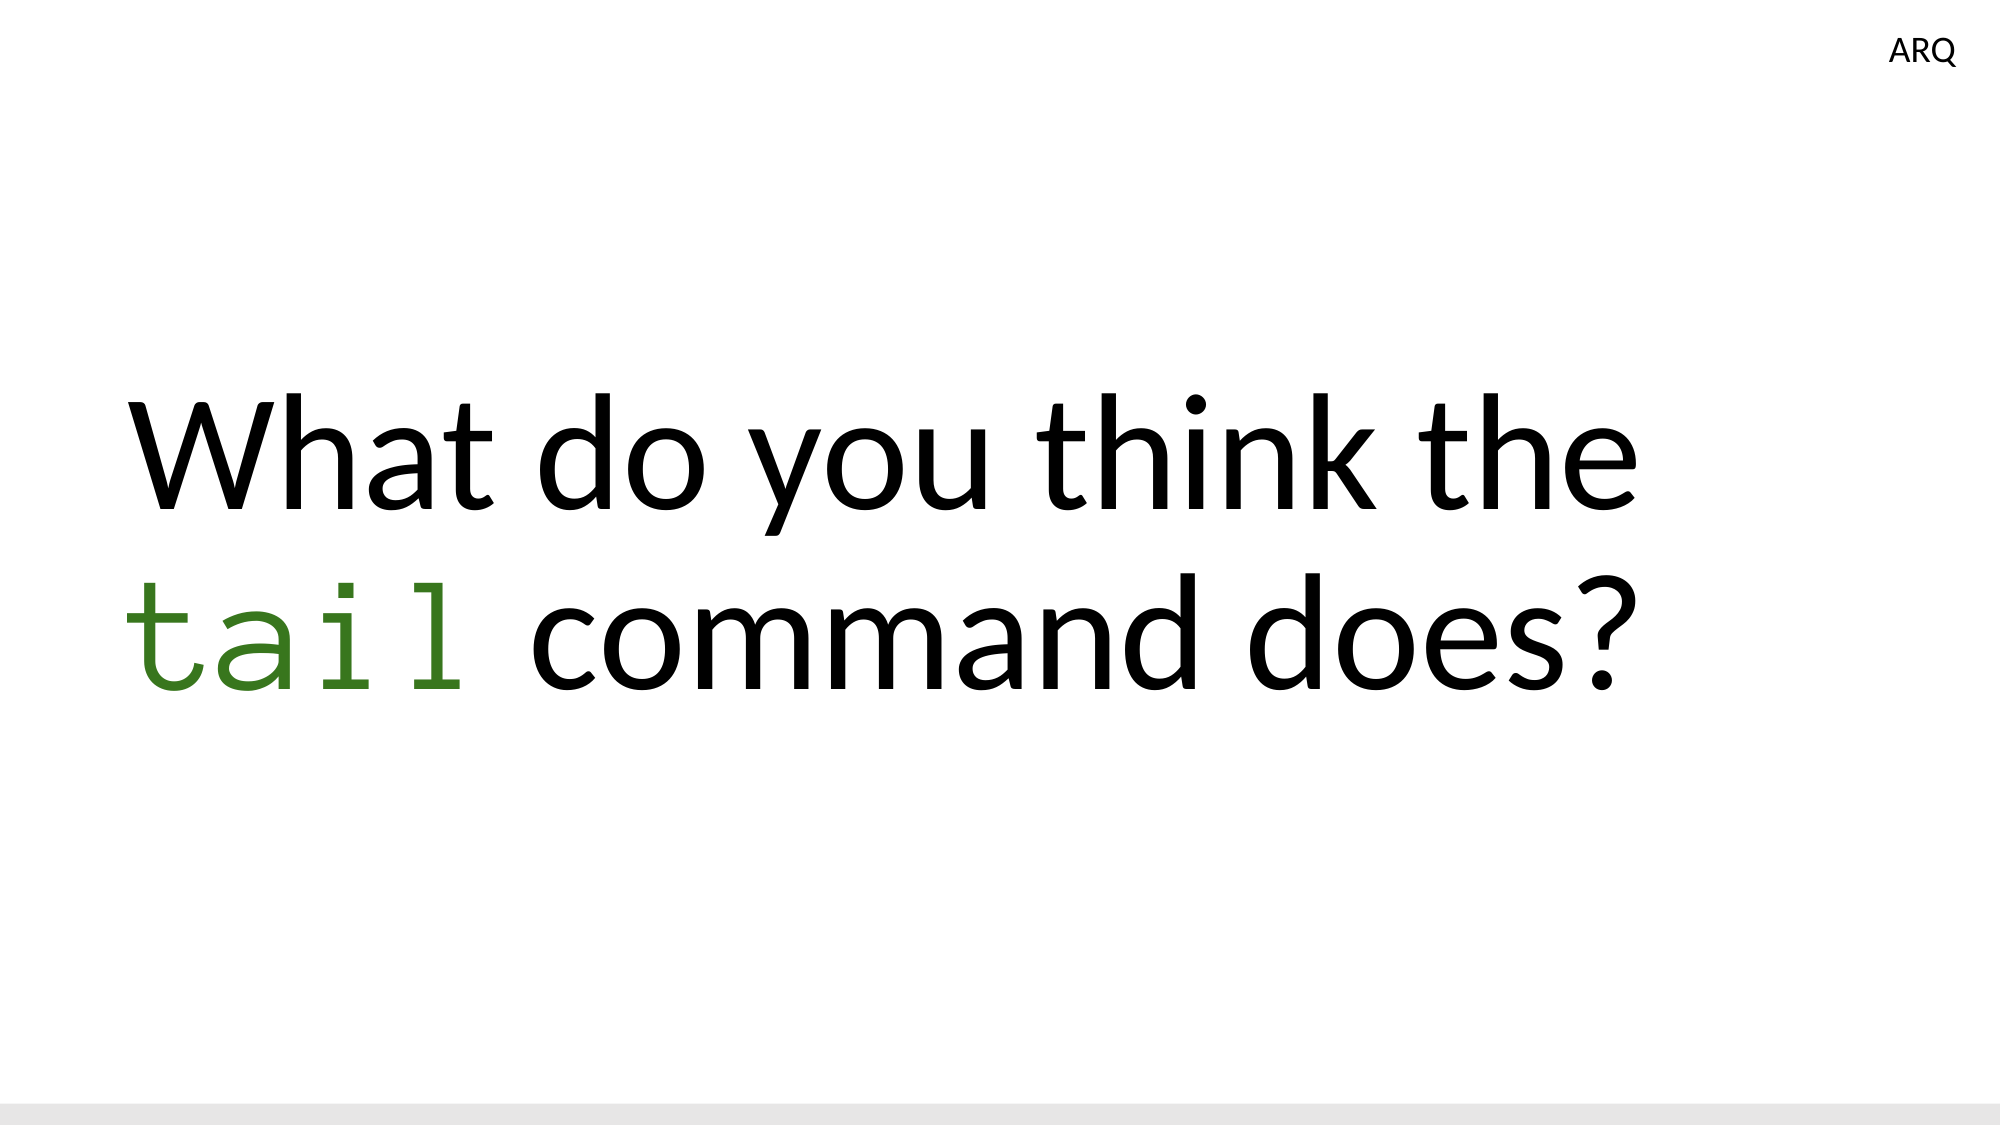

ARQ
# What do you think the tail command does?